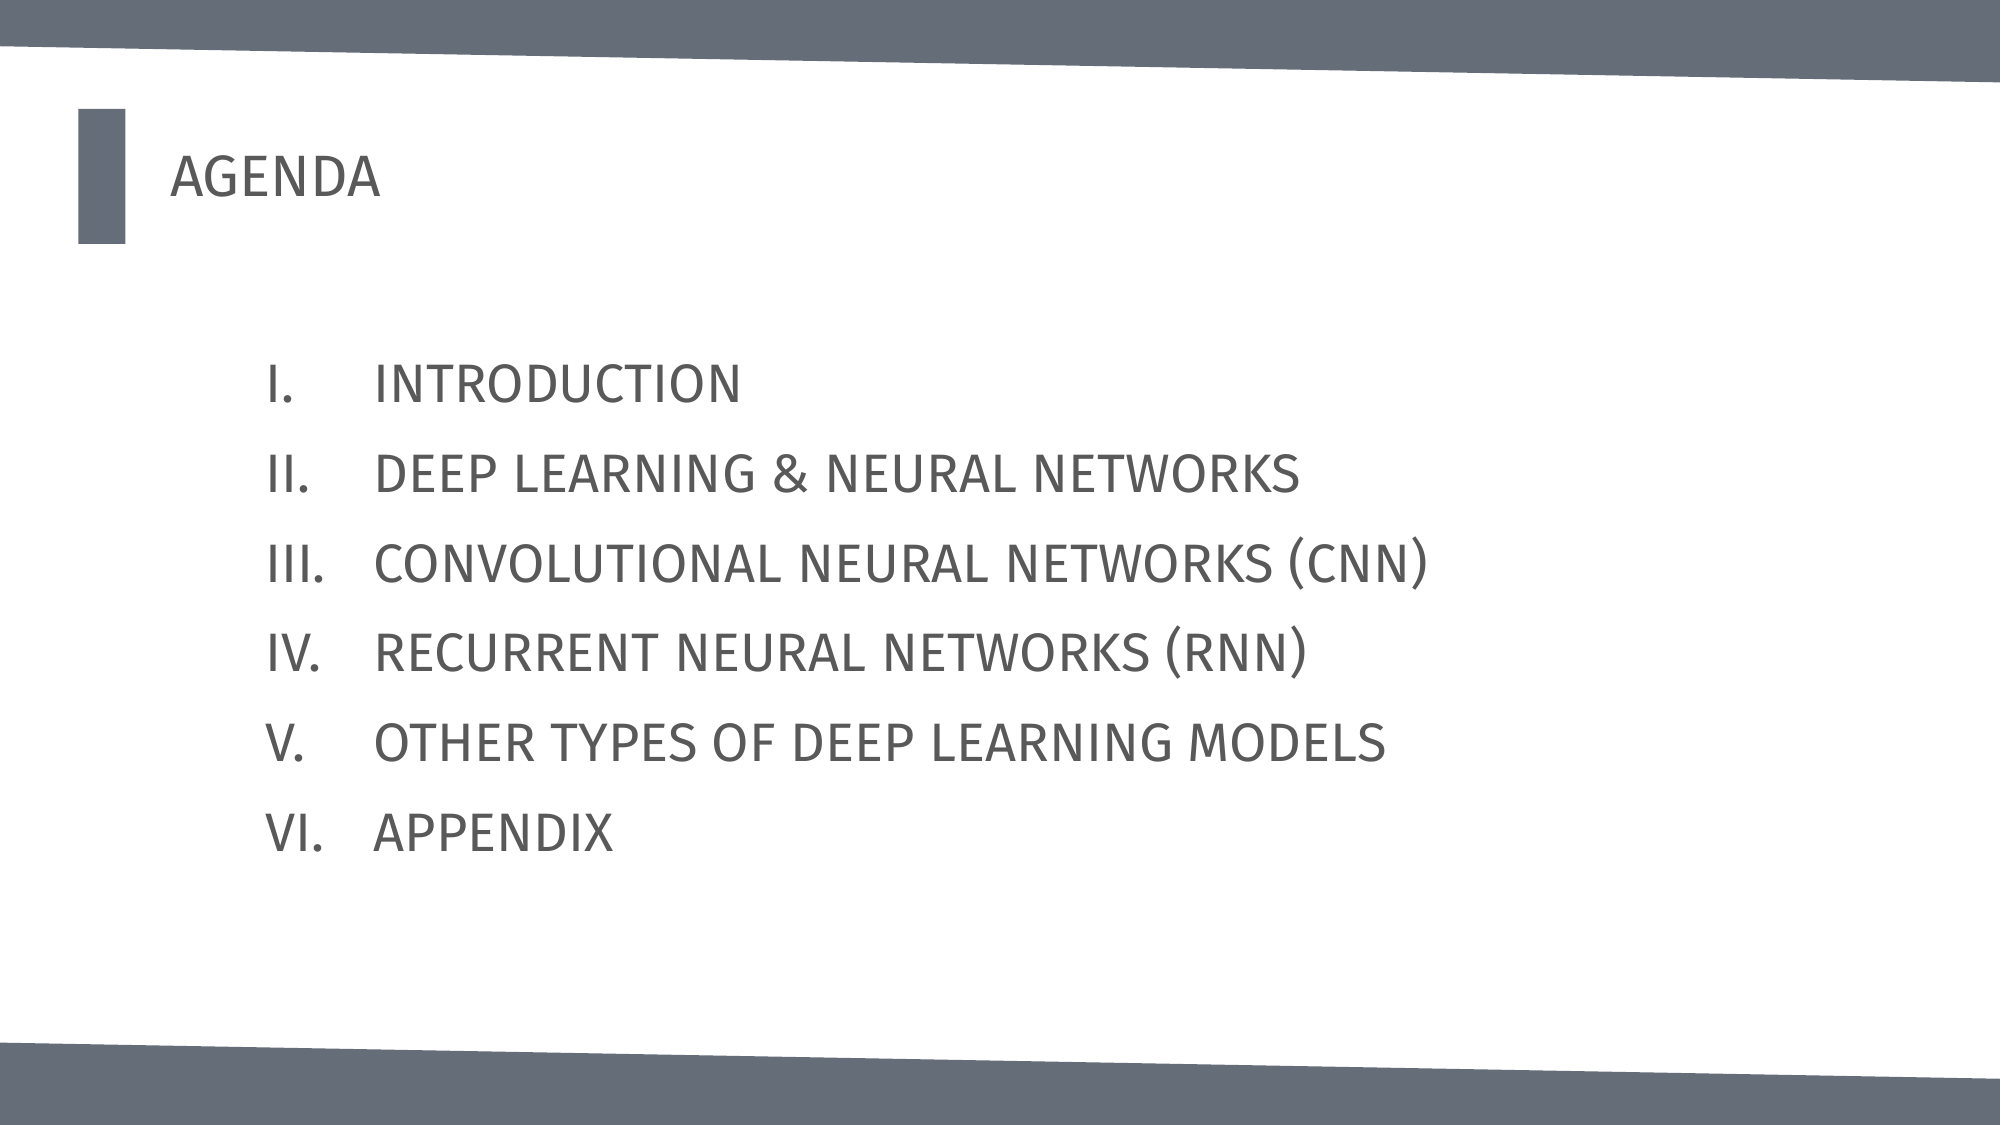

AGENDA
 INTRODUCTION
 DEEP LEARNING & NEURAL NETWORKS
 CONVOLUTIONAL NEURAL NETWORKS (CNN)
 RECURRENT NEURAL NETWORKS (RNN)
 OTHER TYPES OF DEEP LEARNING MODELS
 APPENDIX